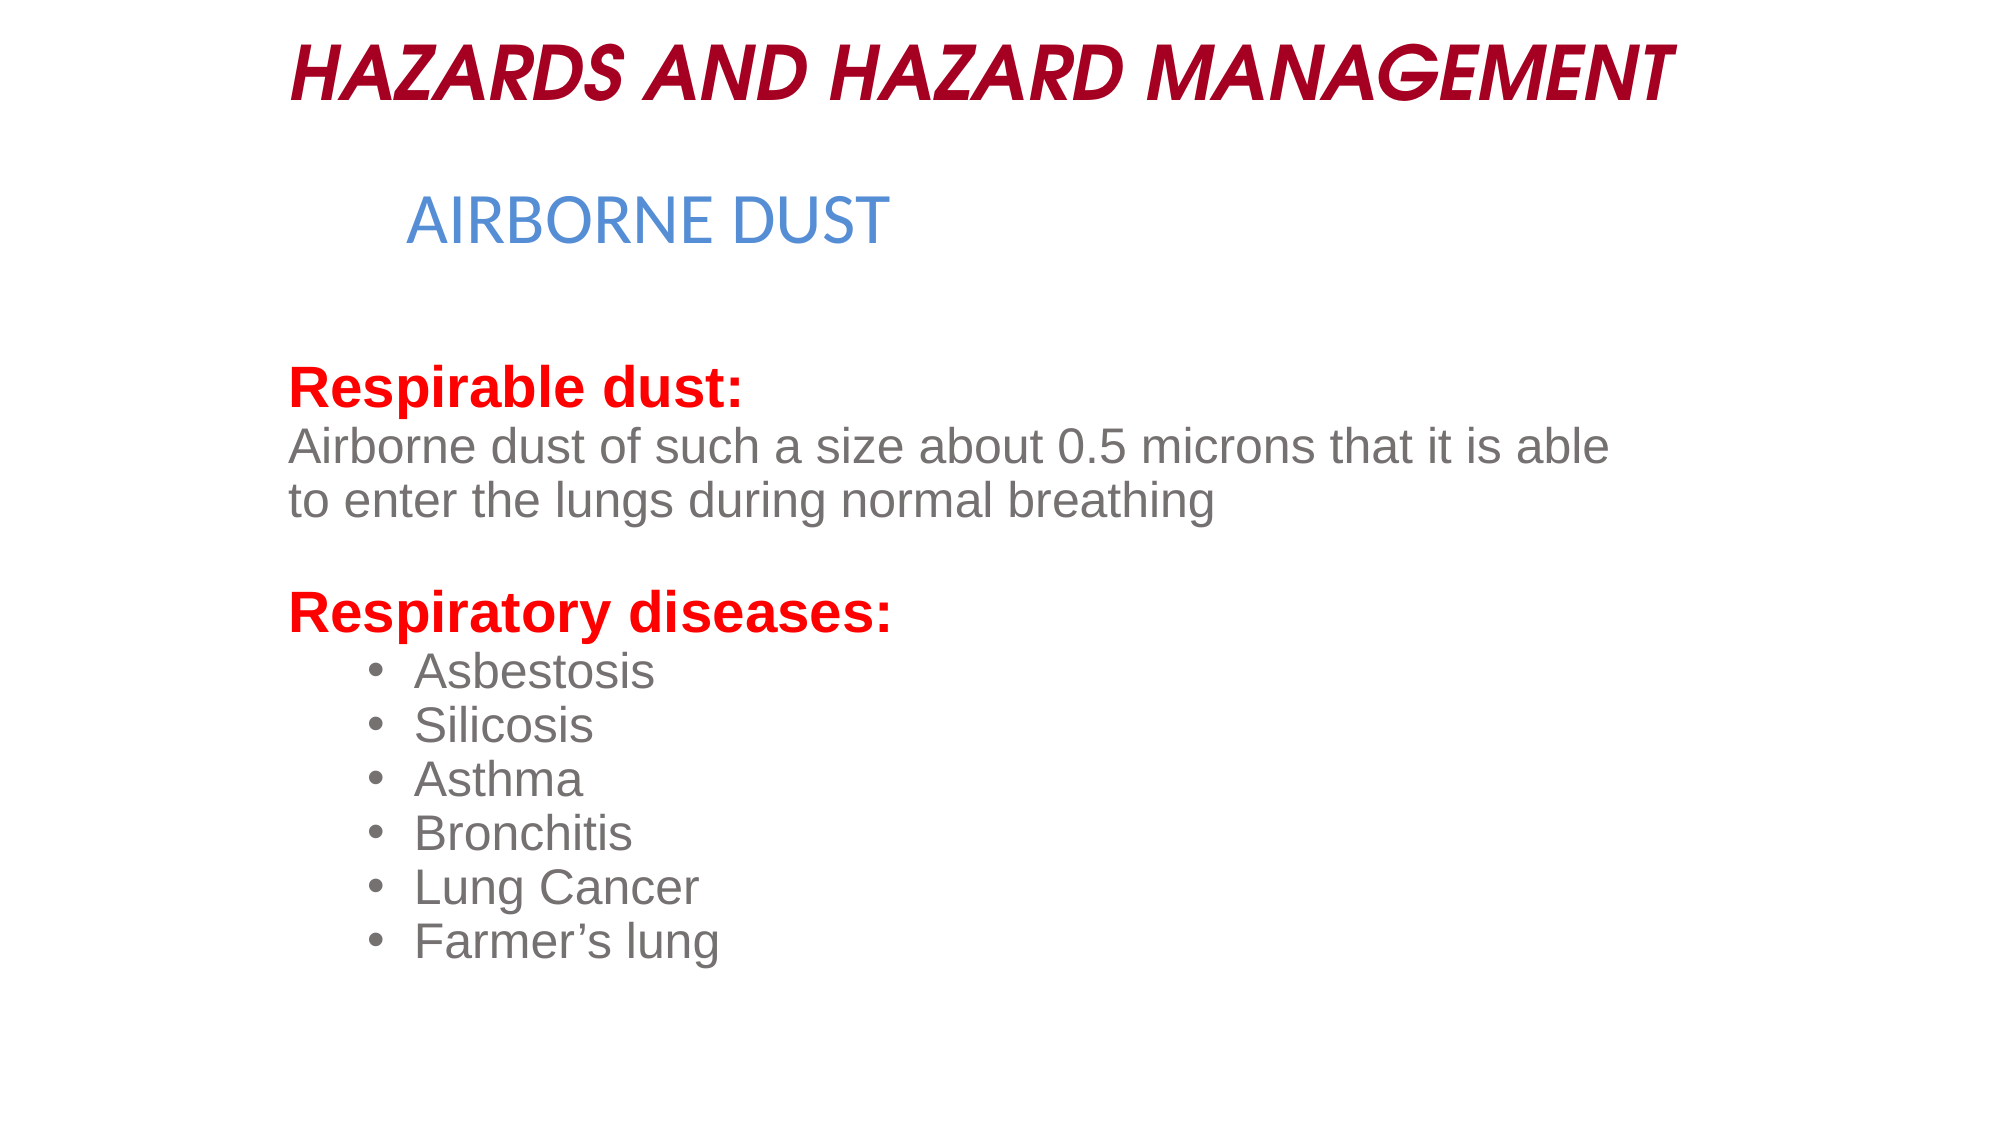

Hazards and hazard management
# AIRBORNE DUST
Respirable dust:
Airborne dust of such a size about 0.5 microns that it is able to enter the lungs during normal breathing

Respiratory diseases:
Asbestosis
Silicosis
Asthma
Bronchitis
Lung Cancer
Farmer’s lung